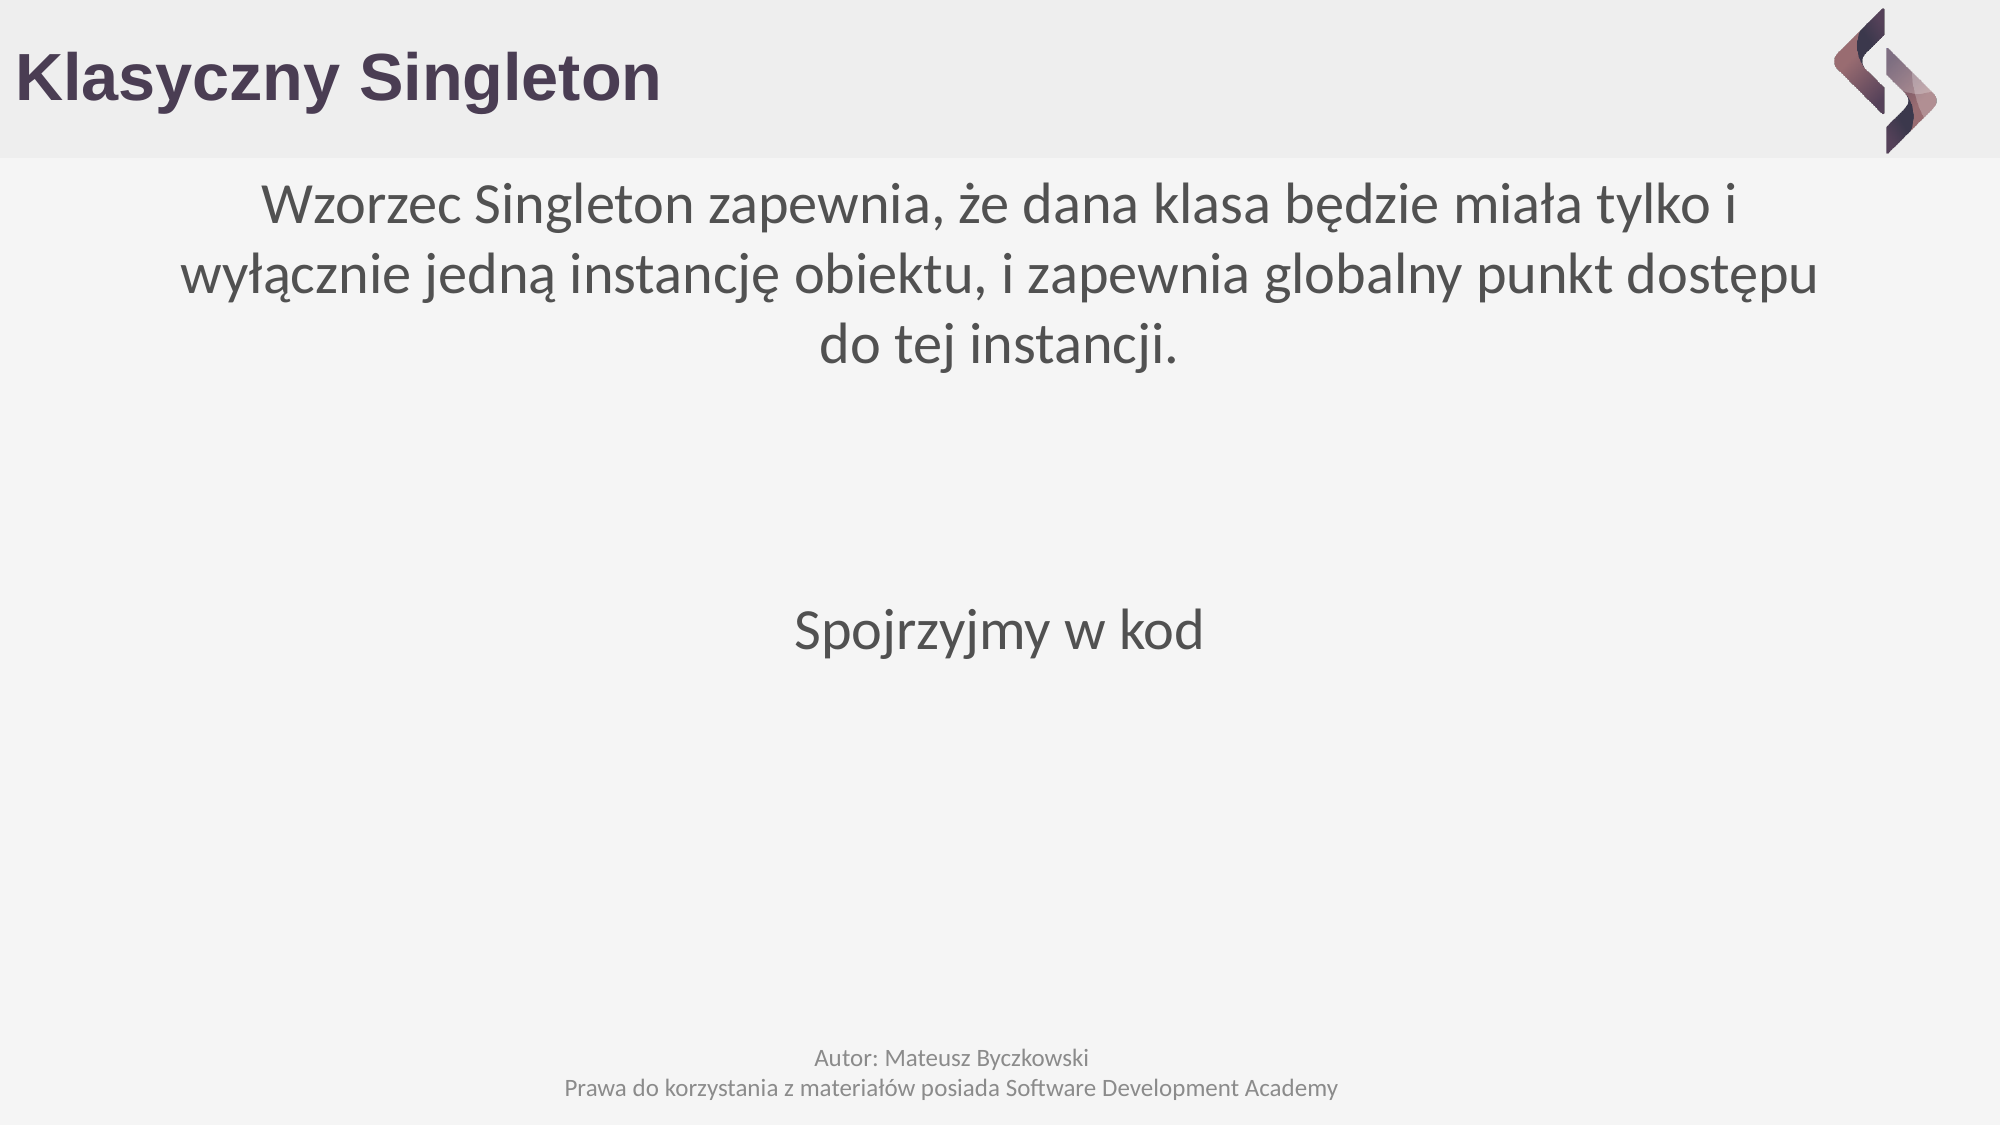

# Klasyczny Singleton
Wzorzec Singleton zapewnia, że dana klasa będzie miała tylko i wyłącznie jedną instancję obiektu, i zapewnia globalny punkt dostępu do tej instancji.

Spojrzyjmy w kod
Autor: Mateusz Byczkowski
Prawa do korzystania z materiałów posiada Software Development Academy